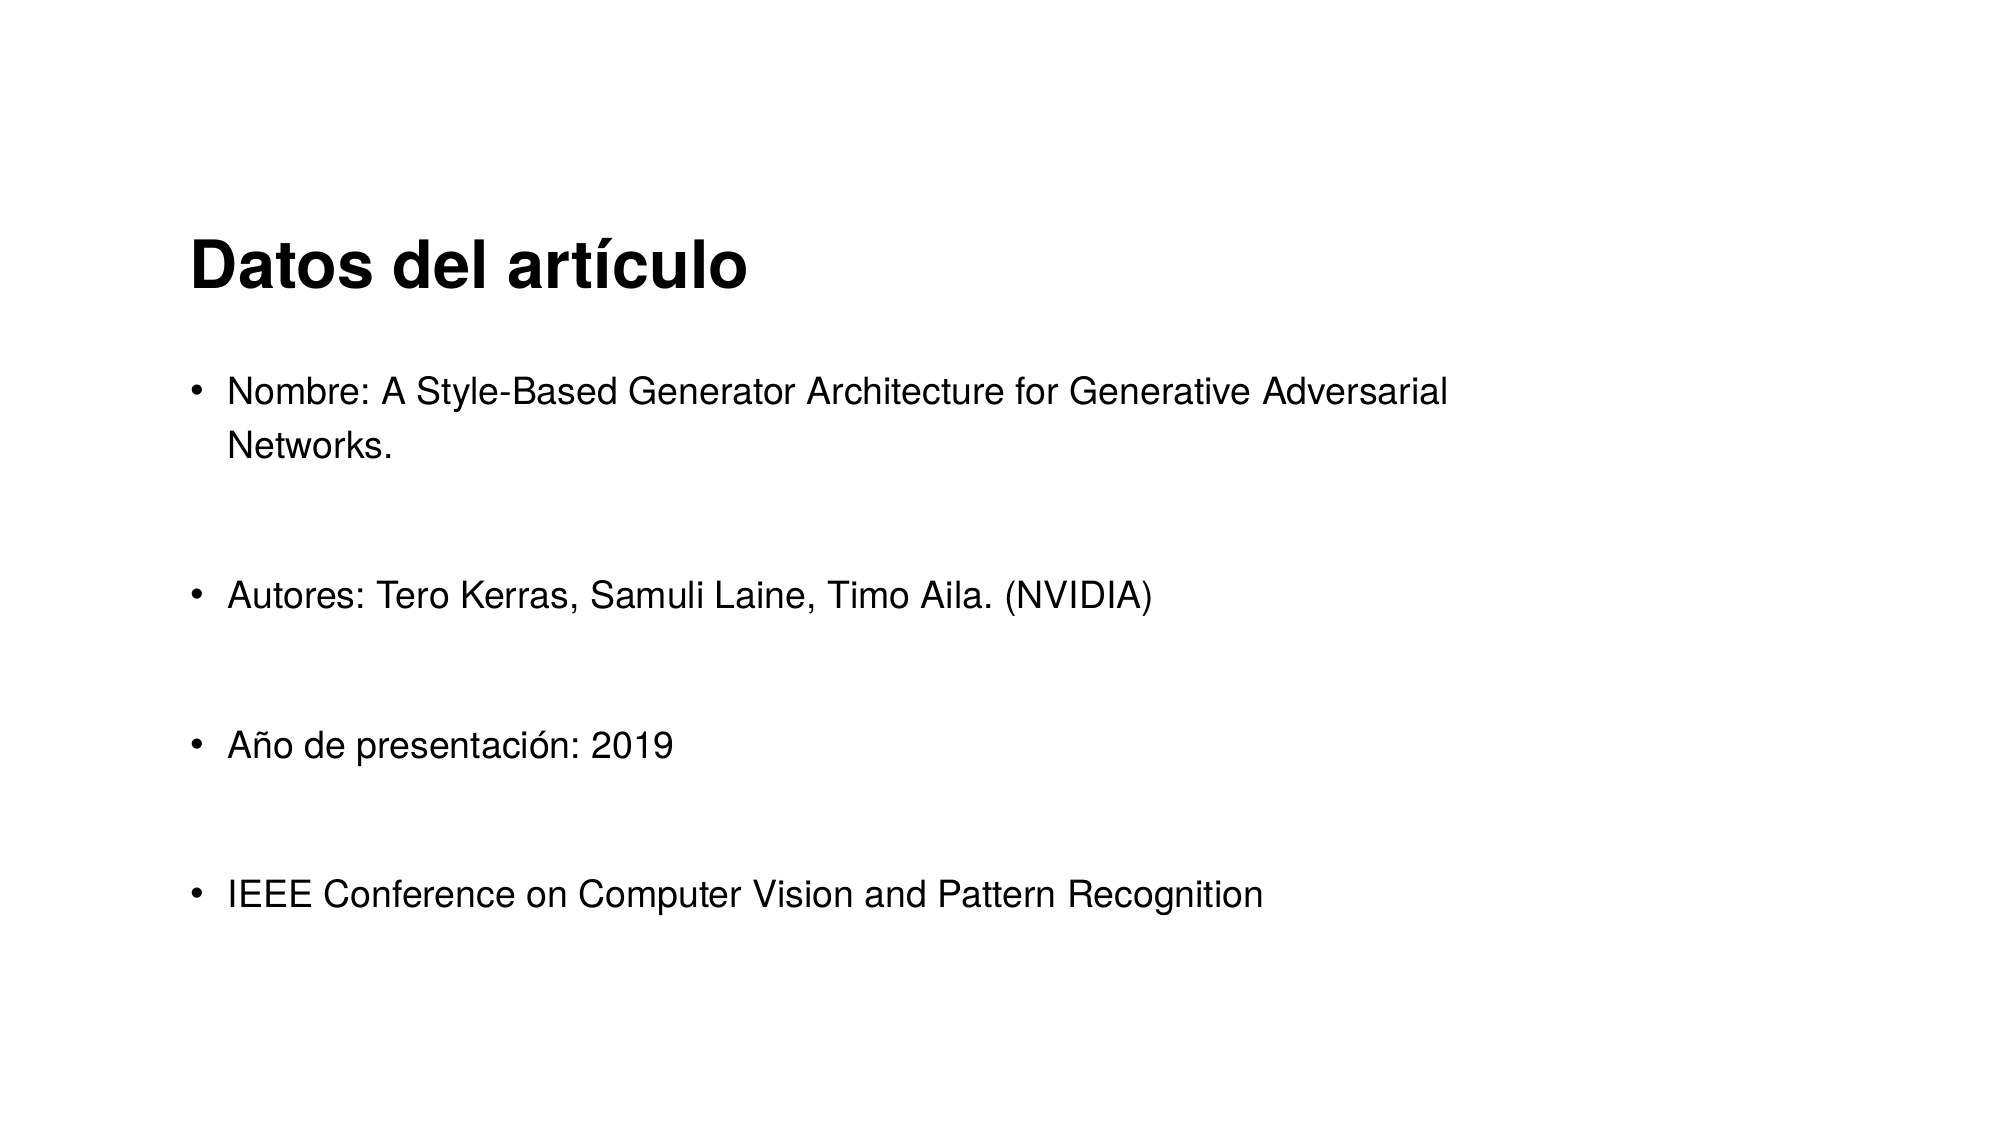

# Datos del artículo
Nombre: A Style-Based Generator Architecture for Generative Adversarial Networks.

Autores: Tero Kerras, Samuli Laine, Timo Aila. (NVIDIA)

Año de presentación: 2019

IEEE Conference on Computer Vision and Pattern Recognition